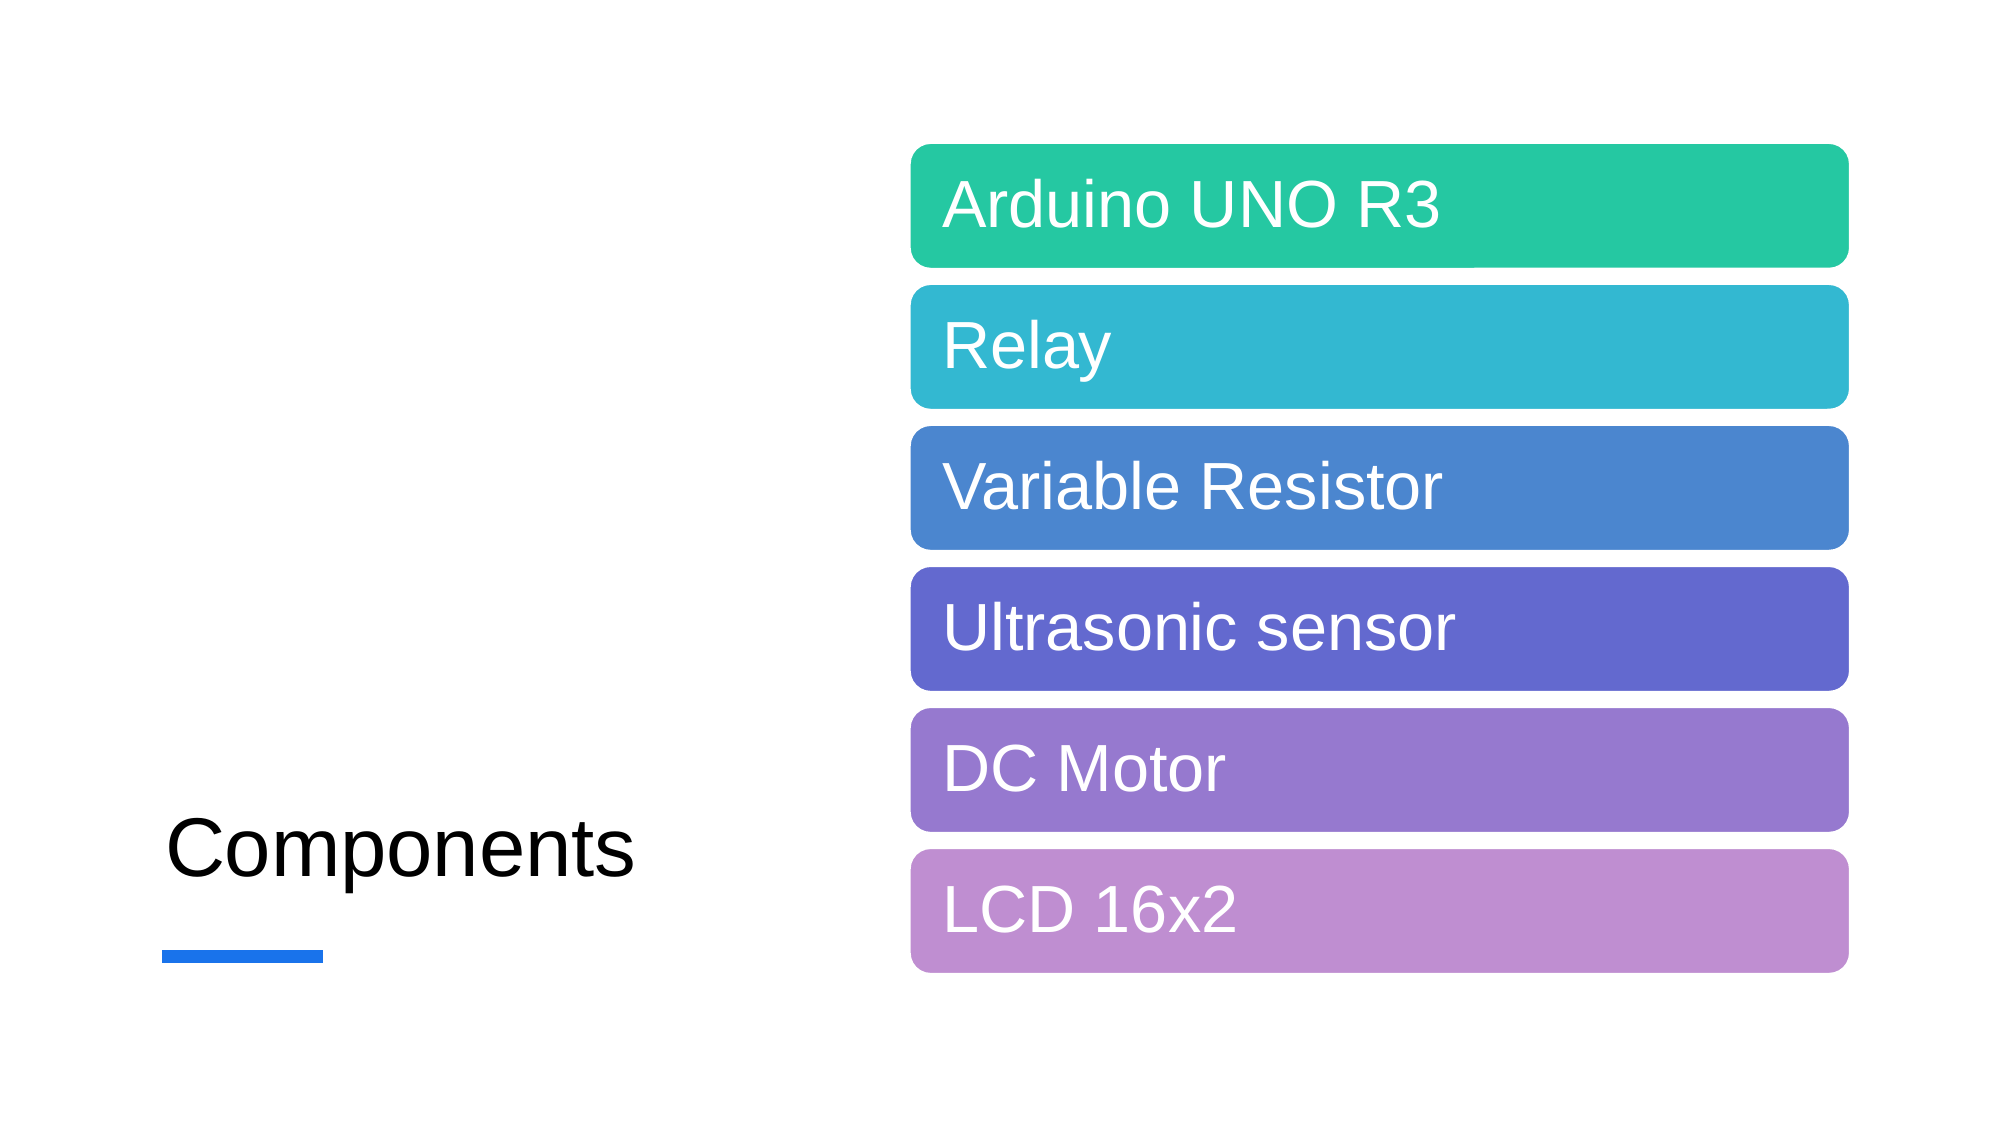

Arduino UNO R3
Relay
Variable Resistor
Ultrasonic sensor
DC Motor
LCD 16x2
# Components